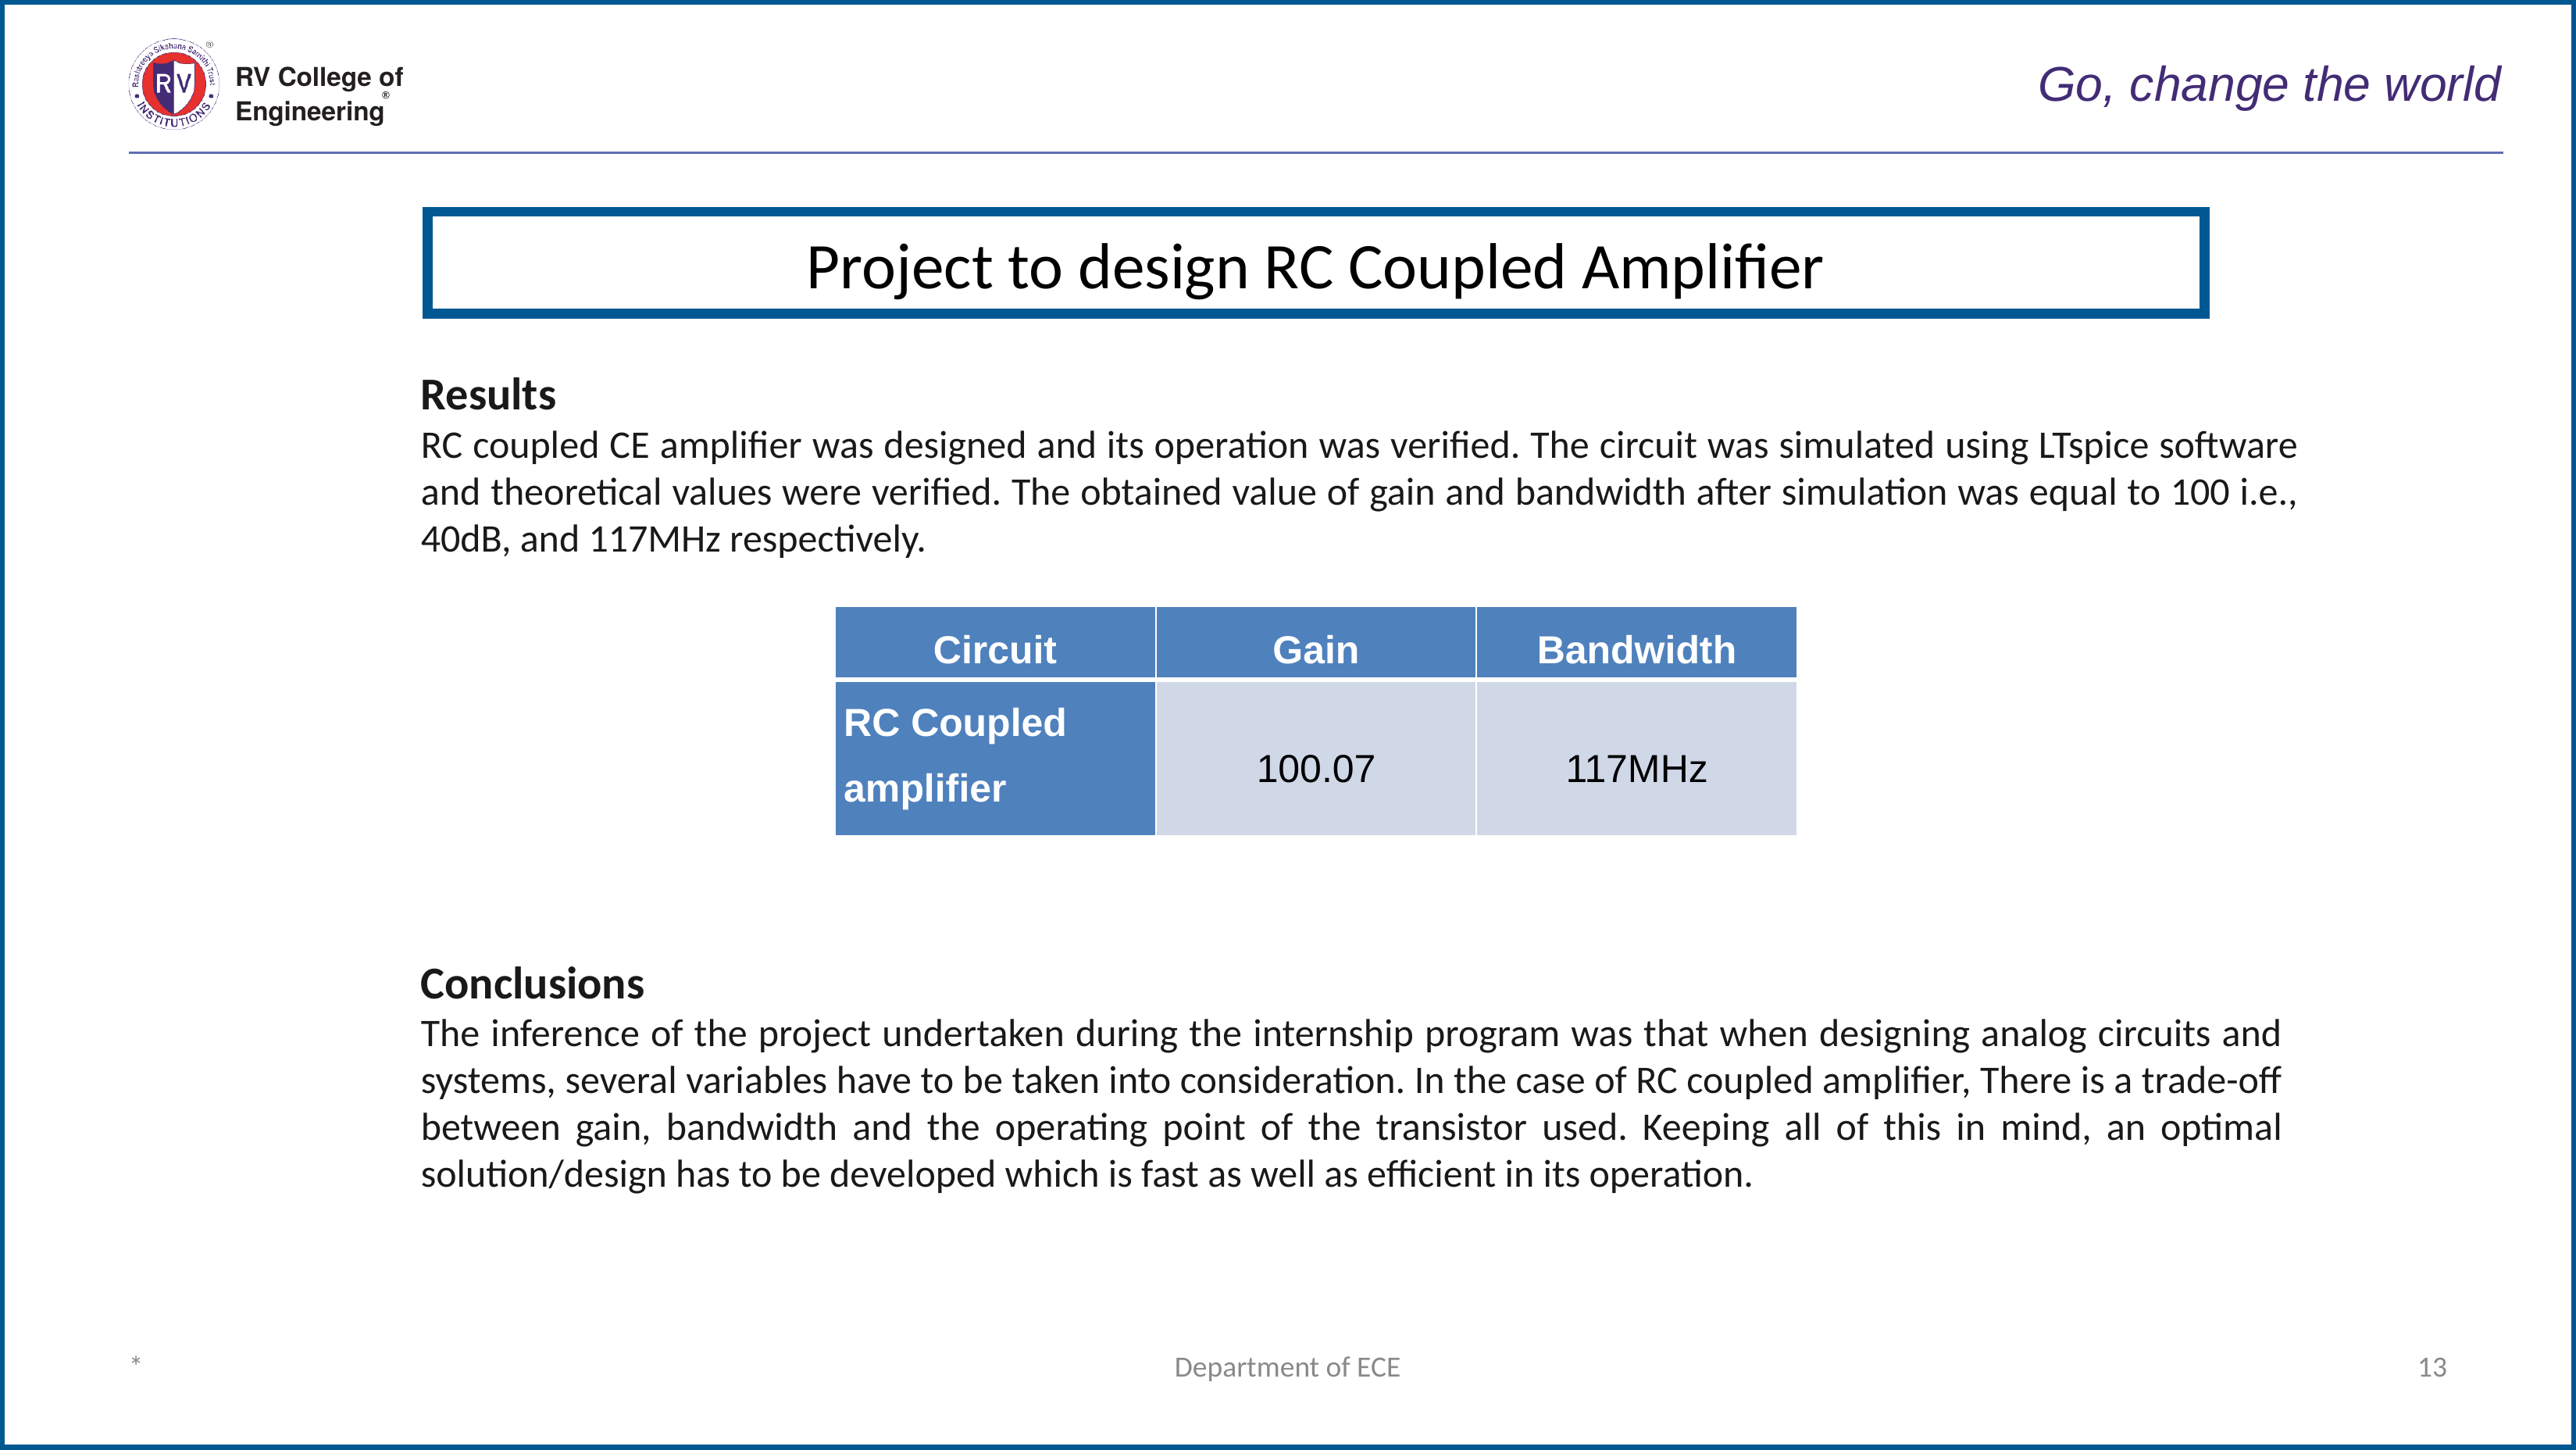

# Go, change the world
RV College of
Engineering

Project to design RC Coupled Amplifier
Results
RC coupled CE amplifier was designed and its operation was verified. The circuit was simulated using LTspice software and theoretical values were verified. The obtained value of gain and bandwidth after simulation was equal to 100 i.e., 40dB, and 117MHz respectively.

| Circuit | Gain | Bandwidth |
| --- | --- | --- |
| RC Coupled amplifier | 100.07 | 117MHz |

Conclusions
The inference of the project undertaken during the internship program was that when designing analog circuits and systems, several variables have to be taken into consideration. In the case of RC coupled amplifier, There is a trade-off between gain, bandwidth and the operating point of the transistor used. Keeping all of this in mind, an optimal solution/design has to be developed which is fast as well as efficient in its operation.
*
Department of ECE
13